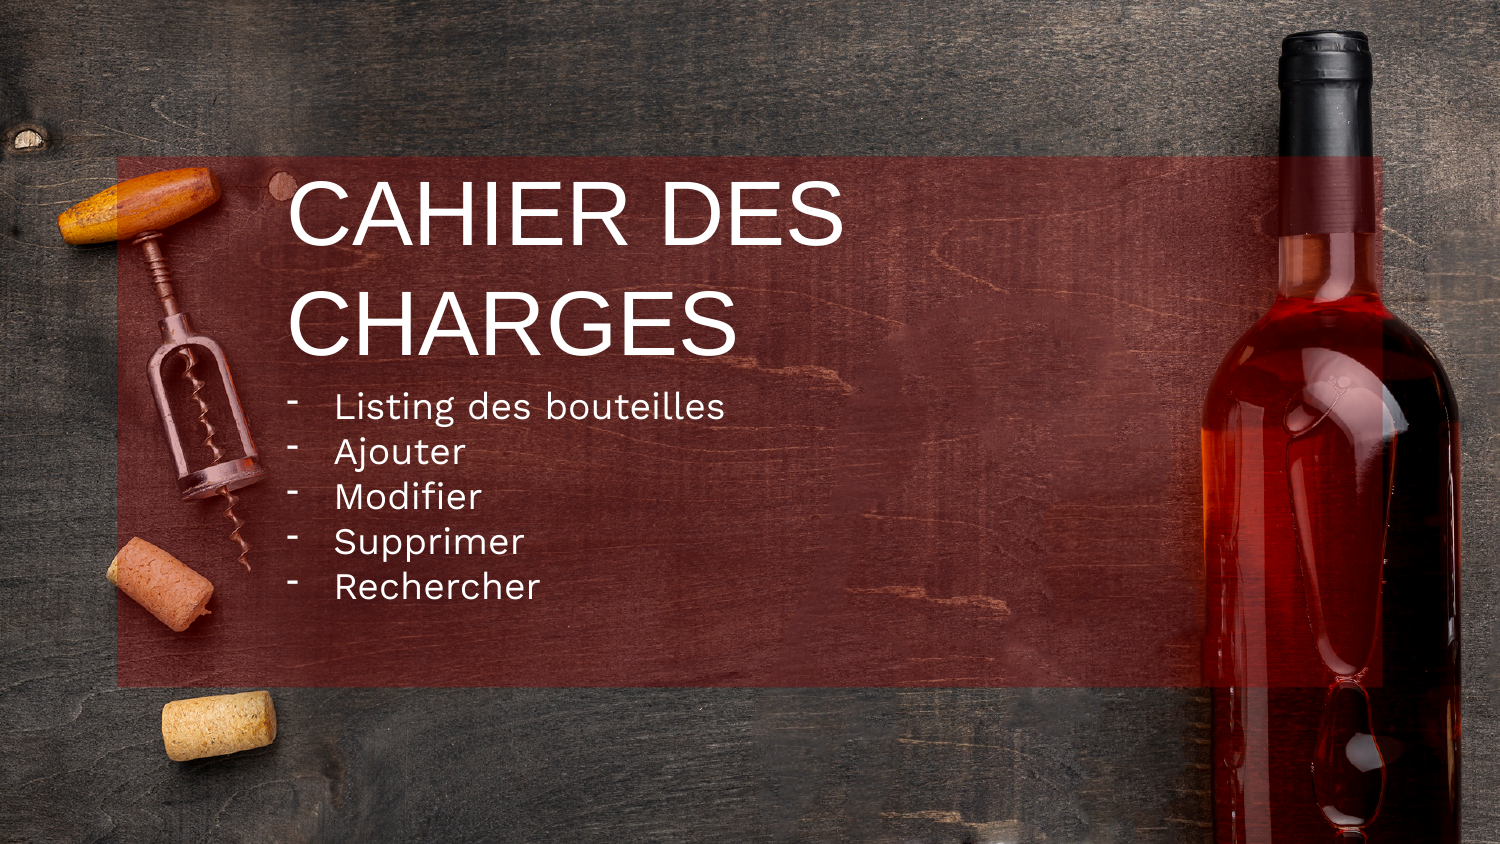

# CAHIER DES CHARGES
Listing des bouteilles
Ajouter
Modifier
Supprimer
Rechercher